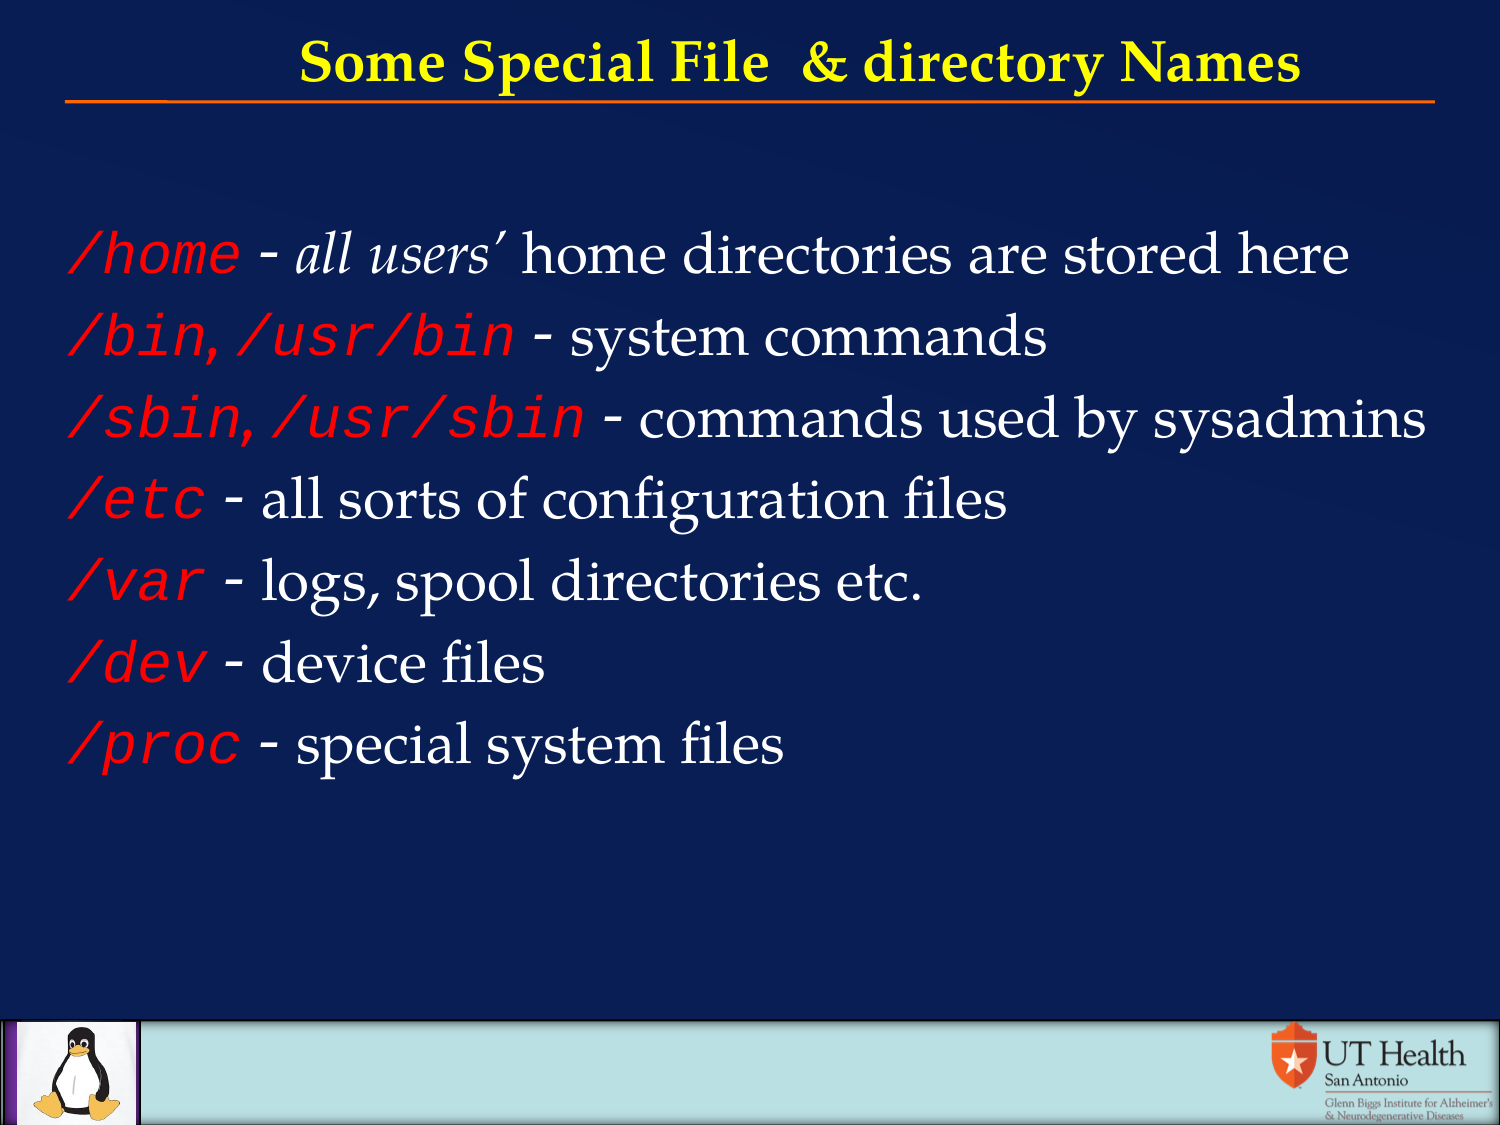

Some Special File  & directory Names

/home - all users’ home directories are stored here
/bin, /usr/bin - system commands
/sbin, /usr/sbin - commands used by sysadmins
/etc - all sorts of configuration files
/var - logs, spool directories etc.
/dev - device files
/proc - special system files